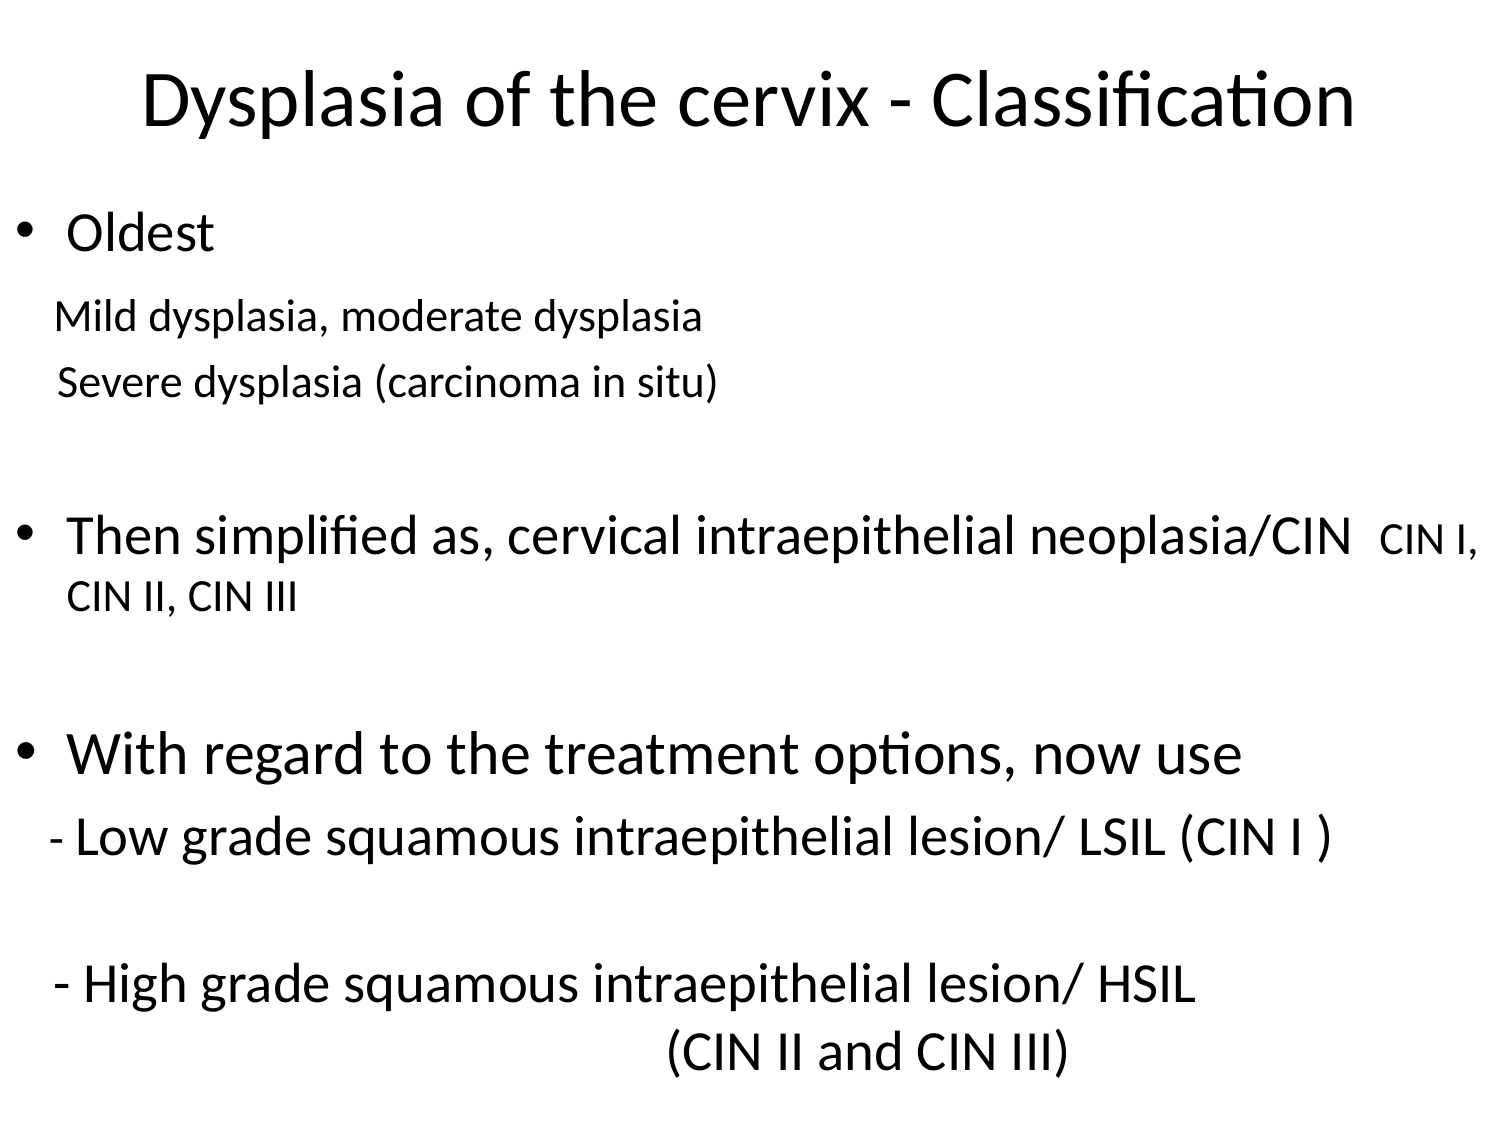

# Dysplasia of the cervix - Classification
Oldest
   Mild dysplasia, moderate dysplasia
    Severe dysplasia (carcinoma in situ)

Then simplified as, cervical intraepithelial neoplasia/CIN  CIN I, CIN II, CIN III

With regard to the treatment options, now use
   - Low grade squamous intraepithelial lesion/ LSIL (CIN I )
   - High grade squamous intraepithelial lesion/ HSIL                                                                        (CIN II and CIN III)